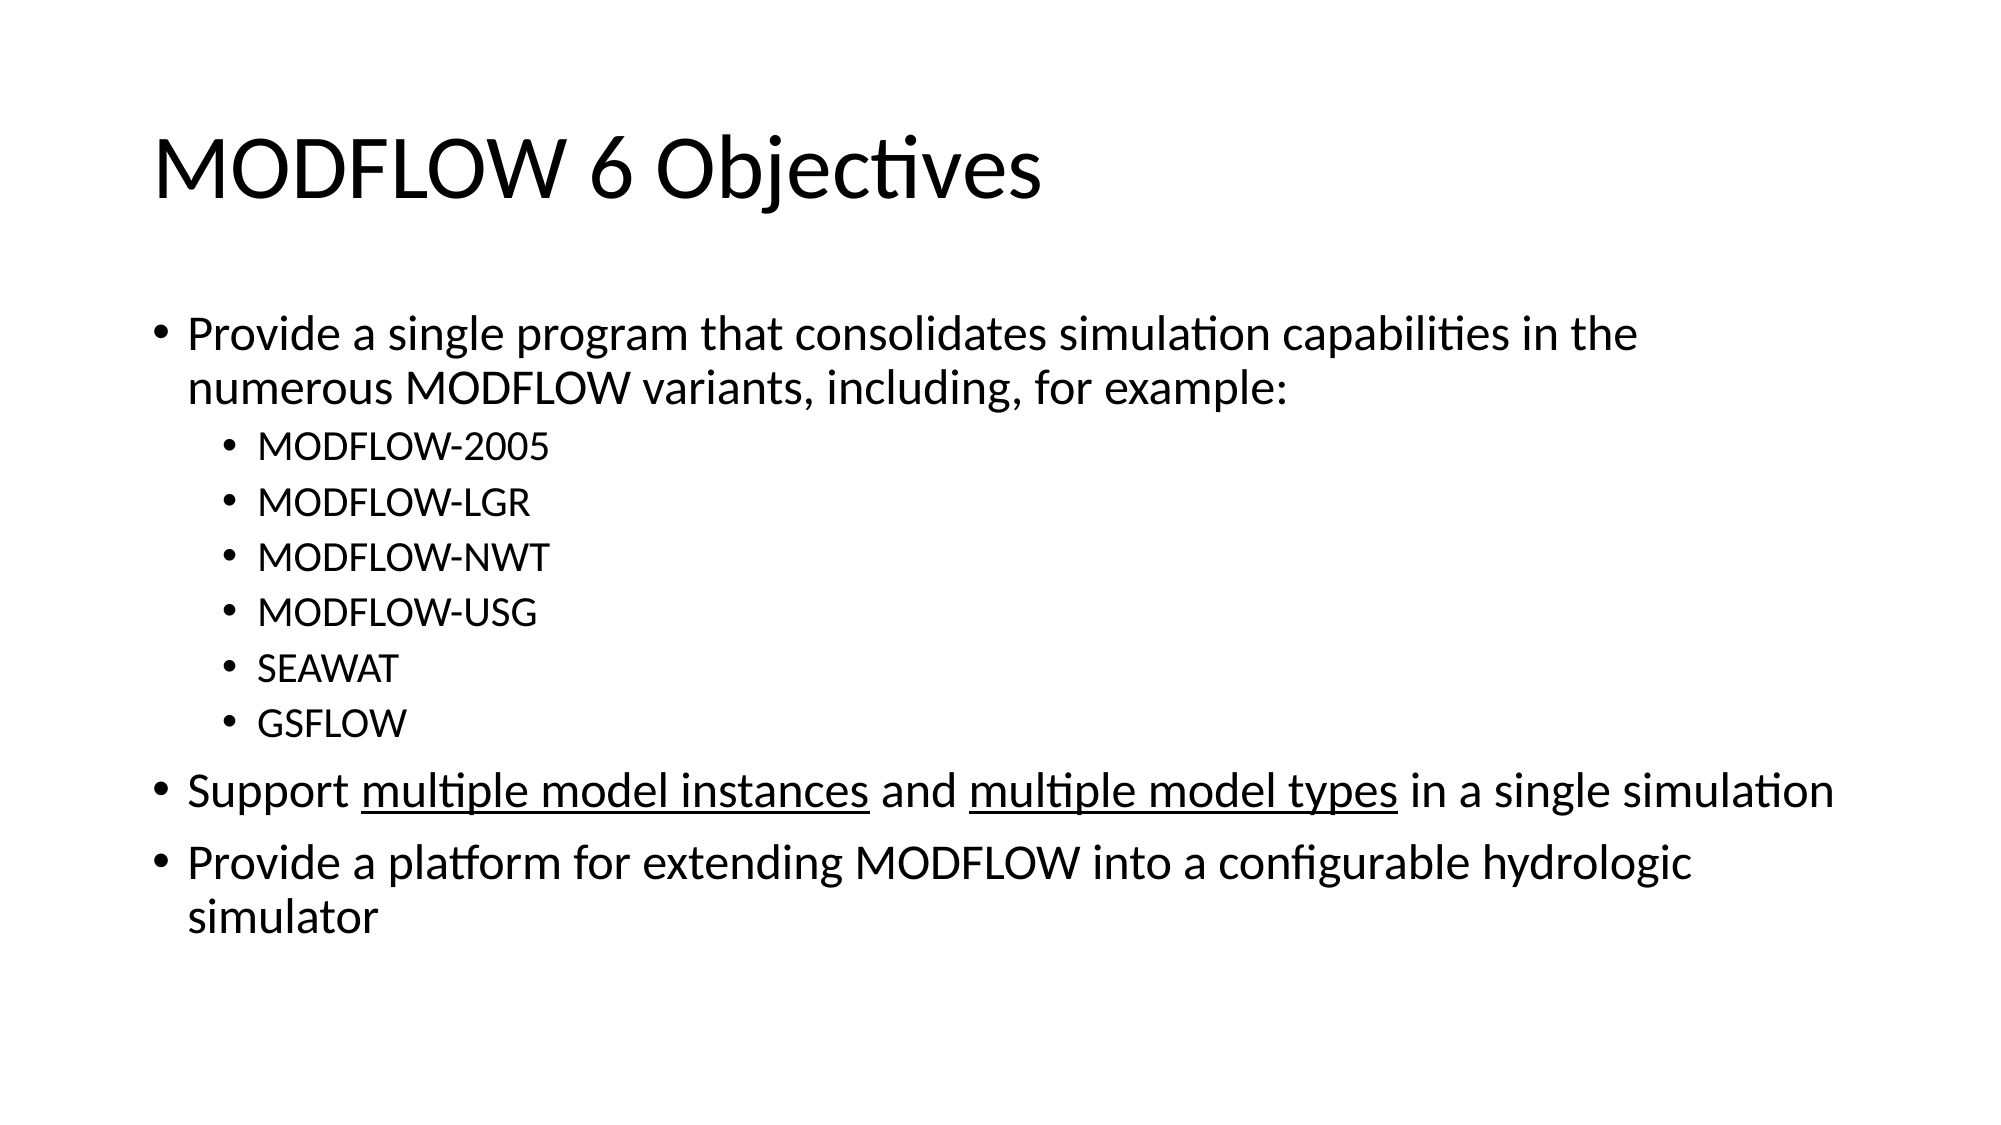

# MODFLOW 6 Objectives
Provide a single program that consolidates simulation capabilities in the numerous MODFLOW variants, including, for example:
MODFLOW-2005
MODFLOW-LGR
MODFLOW-NWT
MODFLOW-USG
SEAWAT
GSFLOW
Support multiple model instances and multiple model types in a single simulation
Provide a platform for extending MODFLOW into a configurable hydrologic simulator